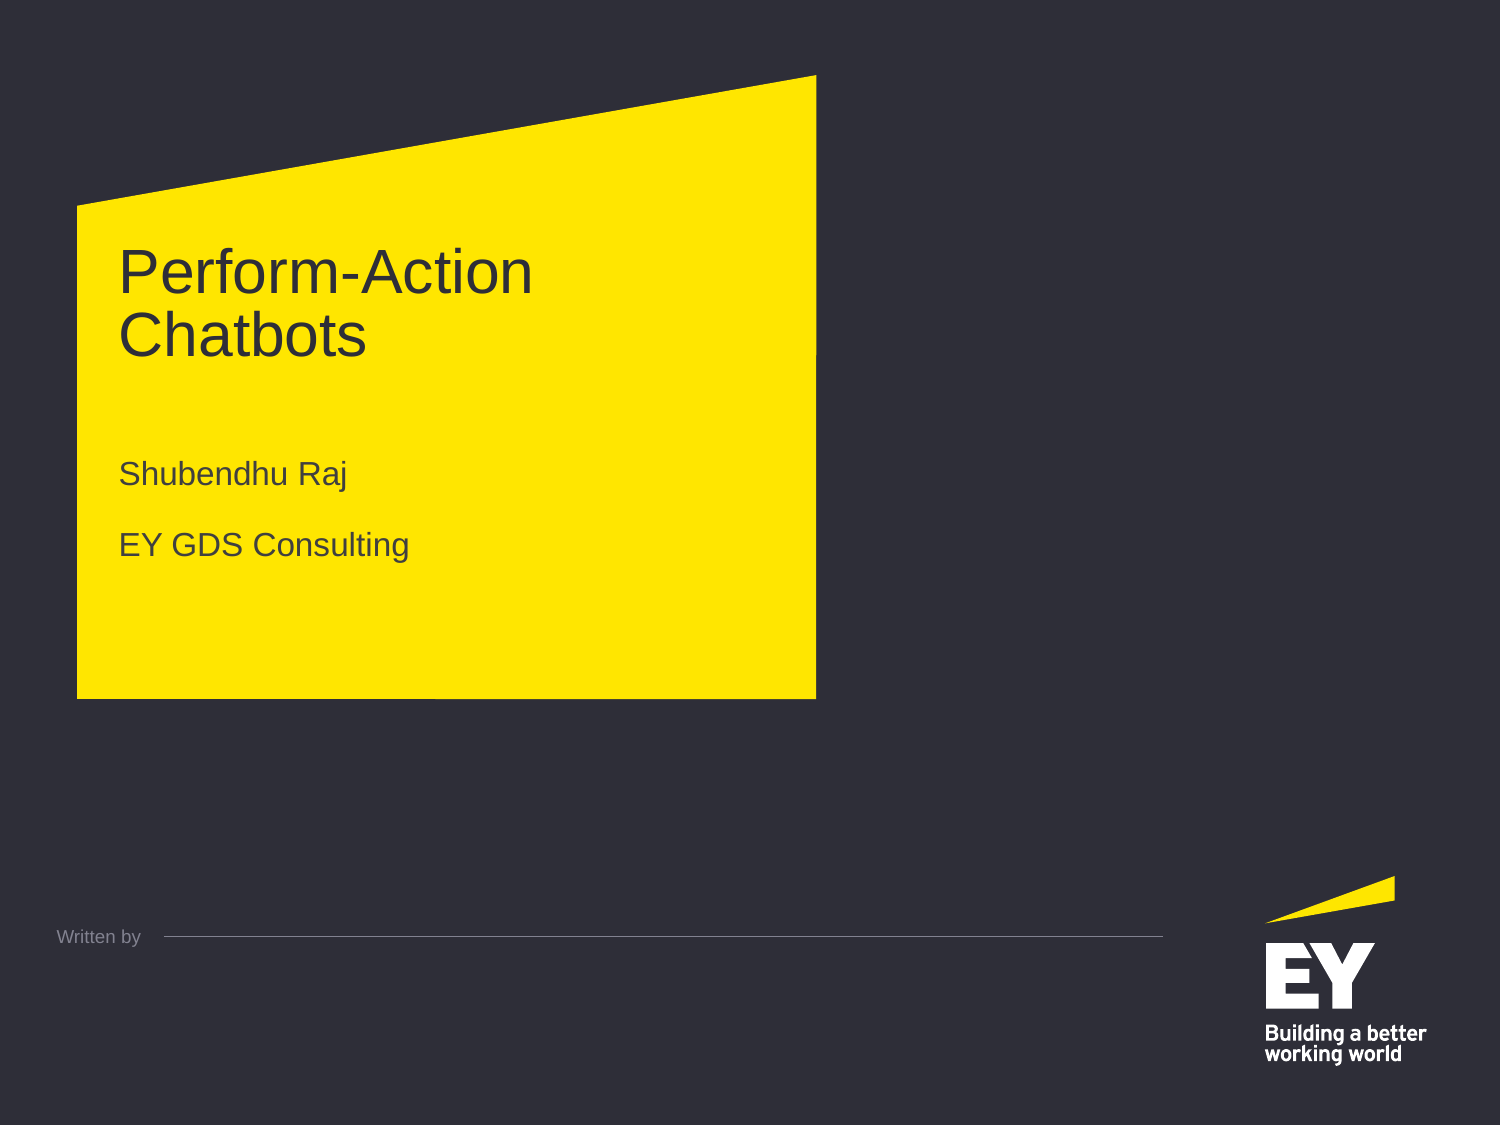

# Perform-Action Chatbots
Shubendhu Raj
EY GDS Consulting